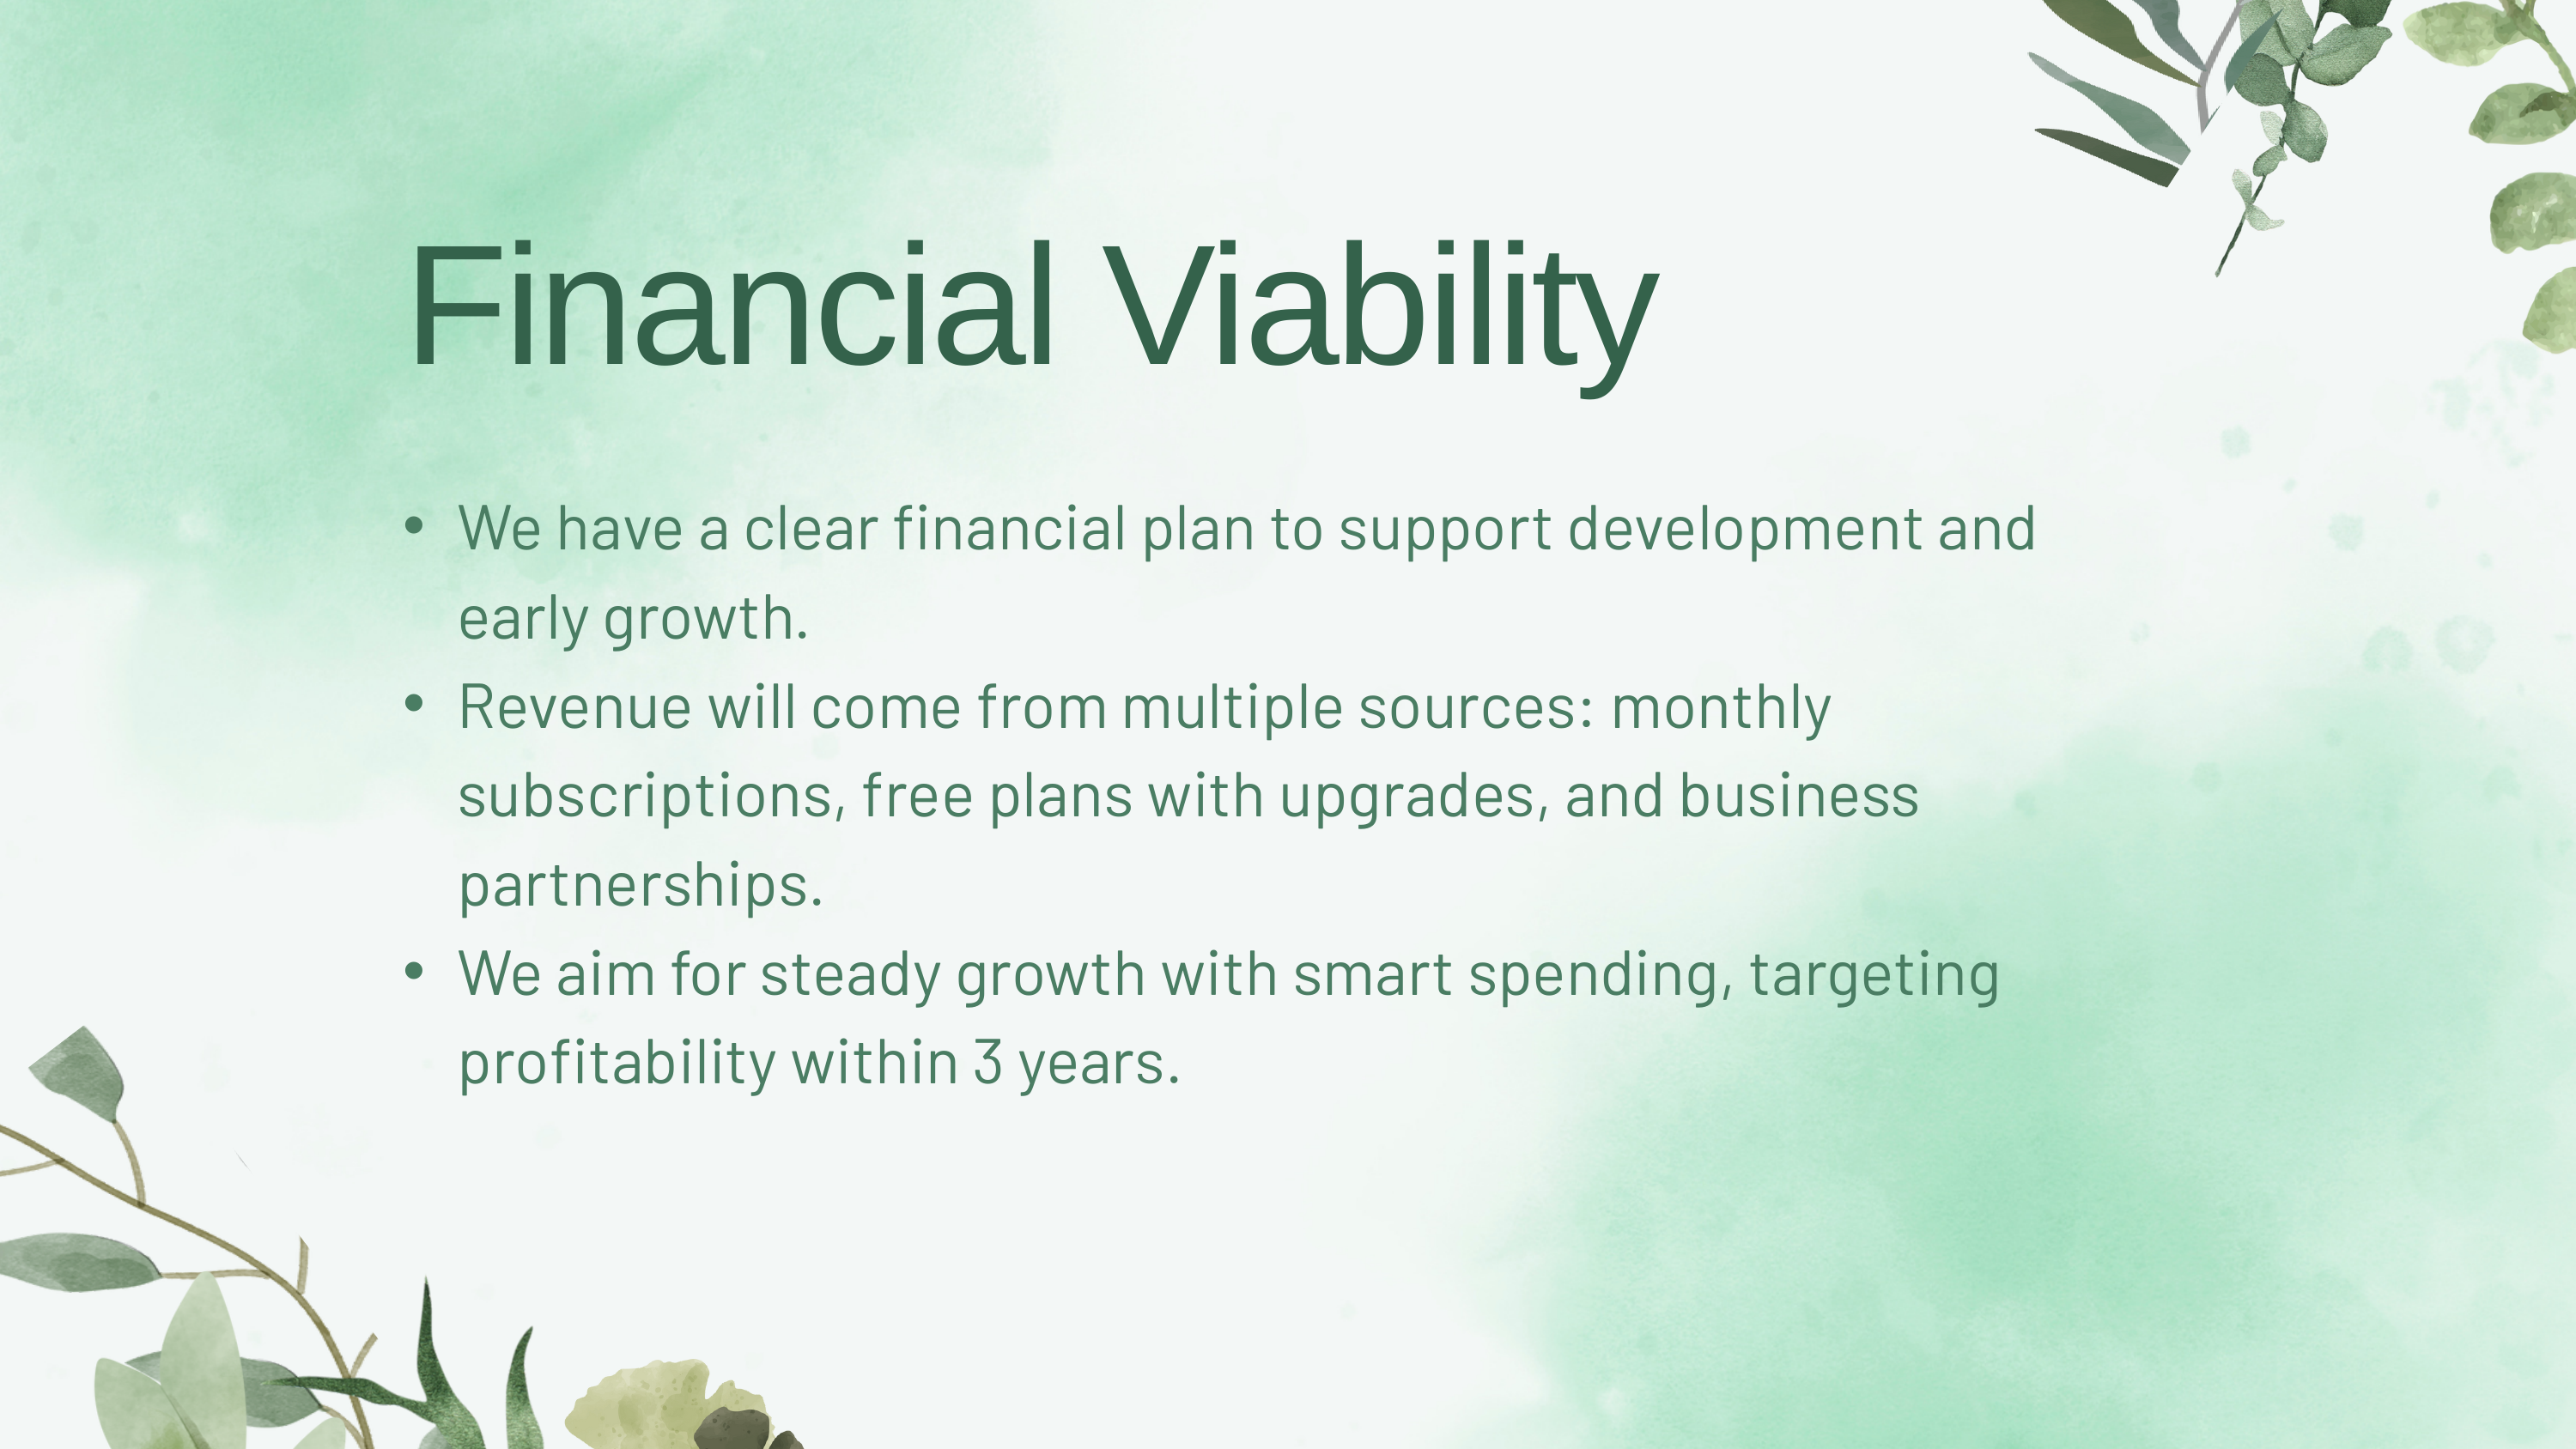

Financial Viability
We have a clear financial plan to support development and early growth.
Revenue will come from multiple sources: monthly subscriptions, free plans with upgrades, and business partnerships.
We aim for steady growth with smart spending, targeting profitability within 3 years.